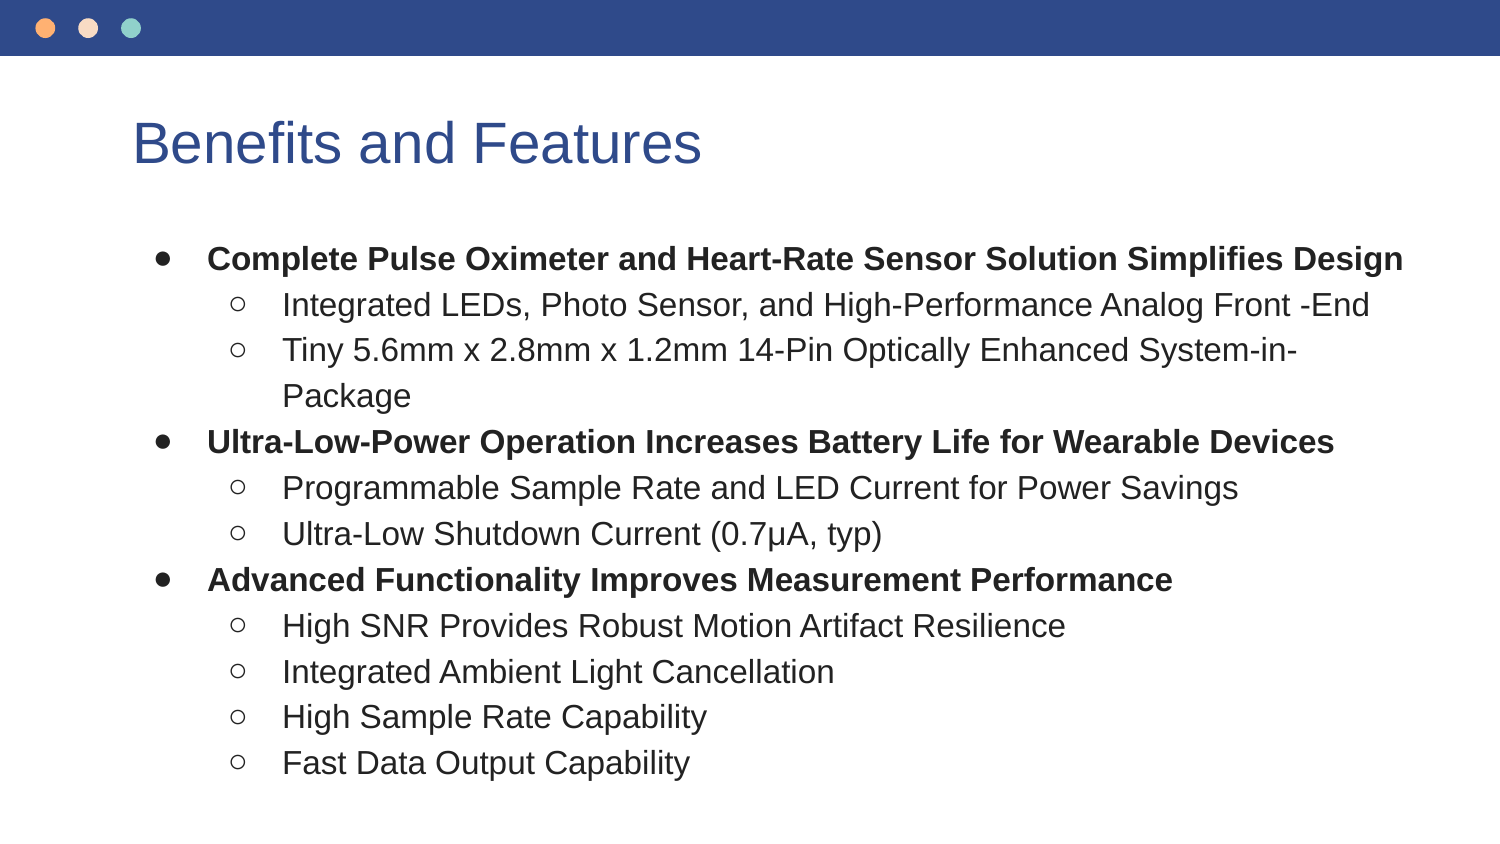

# Benefits and Features
Complete Pulse Oximeter and Heart-Rate Sensor Solution Simplifies Design
Integrated LEDs, Photo Sensor, and High-Performance Analog Front -End
Tiny 5.6mm x 2.8mm x 1.2mm 14-Pin Optically Enhanced System-in-Package
Ultra-Low-Power Operation Increases Battery Life for Wearable Devices
Programmable Sample Rate and LED Current for Power Savings
Ultra-Low Shutdown Current (0.7μA, typ)
Advanced Functionality Improves Measurement Performance
High SNR Provides Robust Motion Artifact Resilience
Integrated Ambient Light Cancellation
High Sample Rate Capability
Fast Data Output Capability